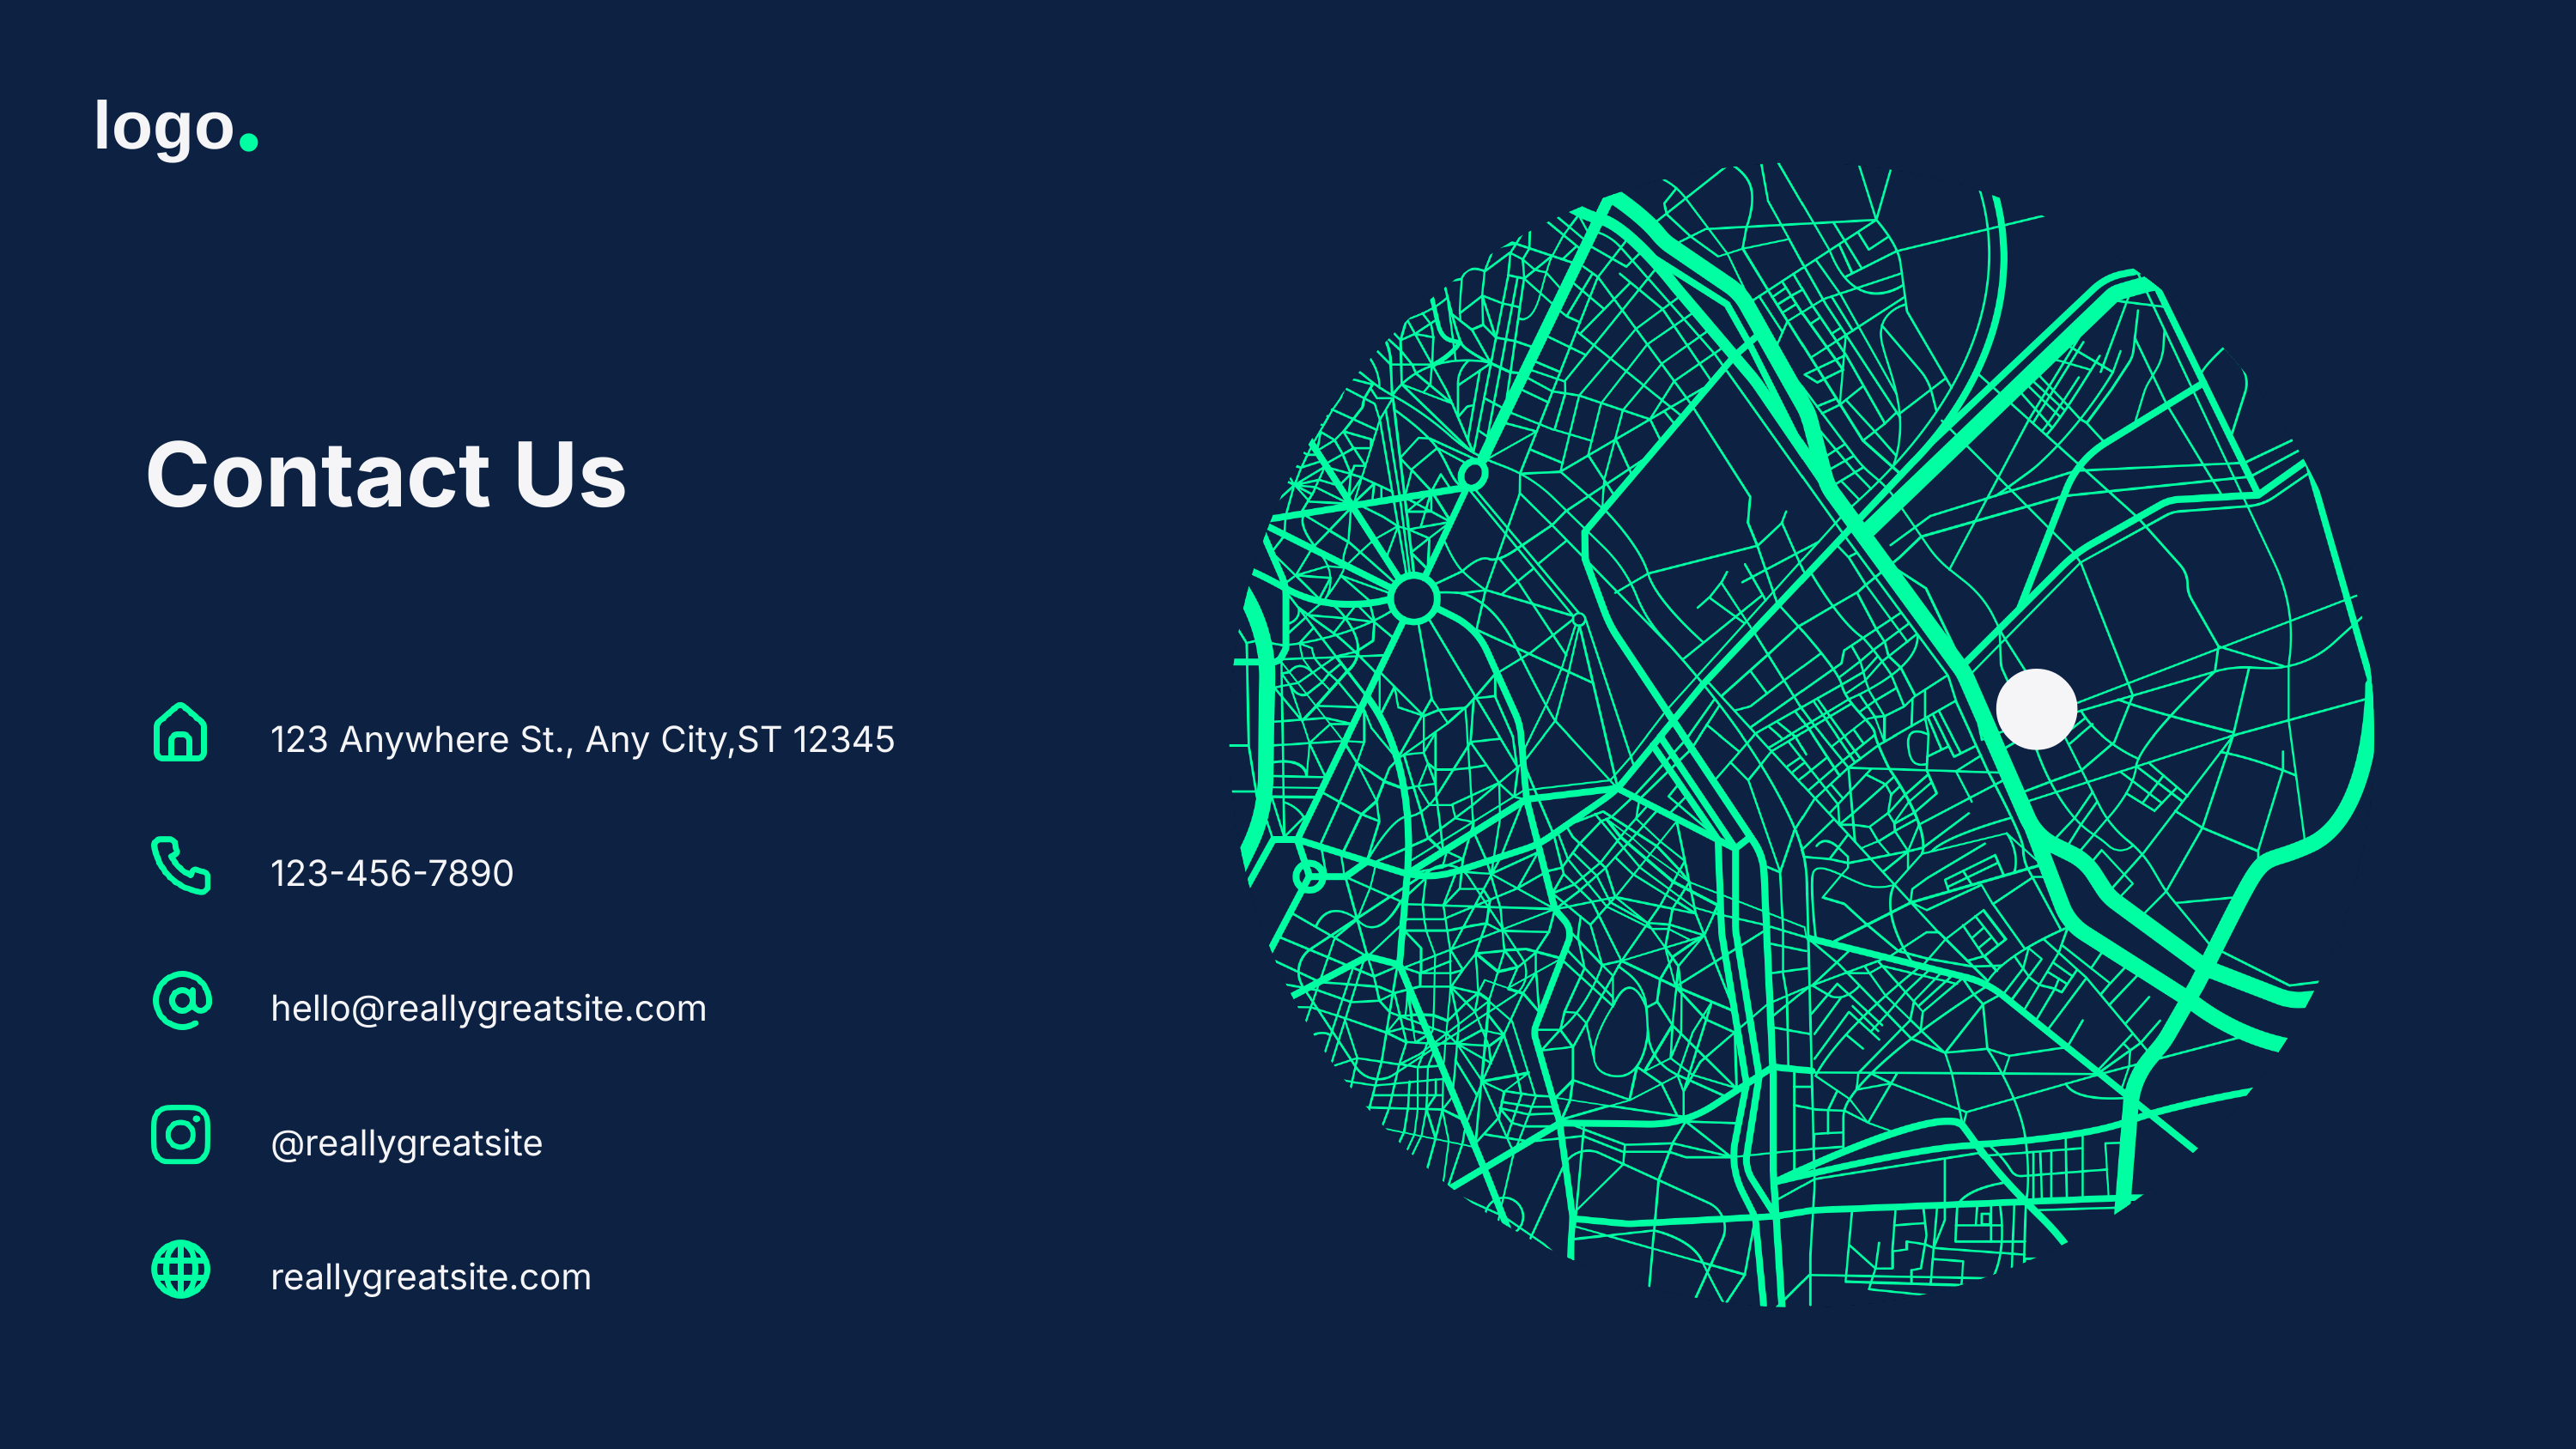

logo
•

•
Contact Us

123 Anywhere St., Any City,ST 12345

123-456-7890

hello@reallygreatsite.com

@reallygreatsite

reallygreatsite.com